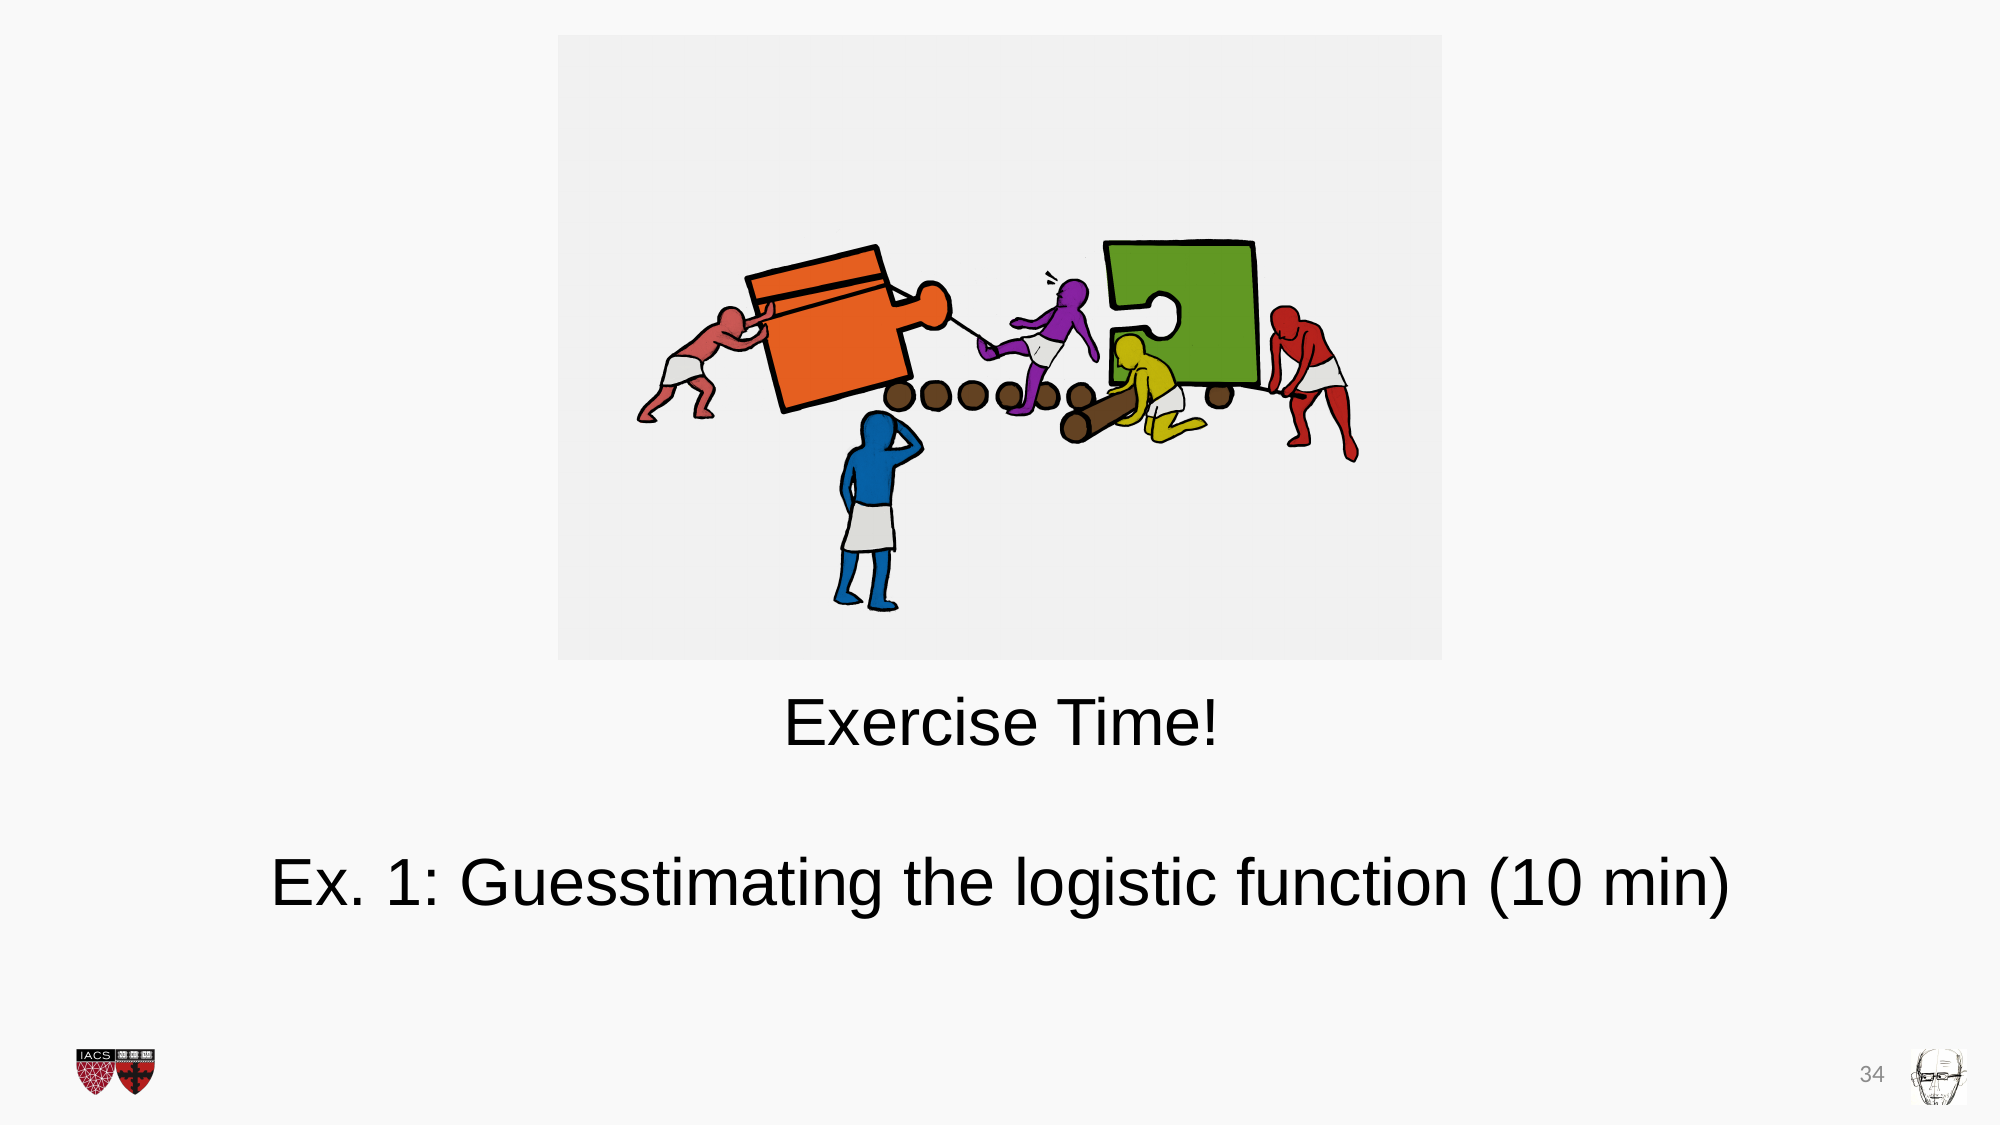

# Exercise Time! Ex. 1: Guesstimating the logistic function (10 min)
34